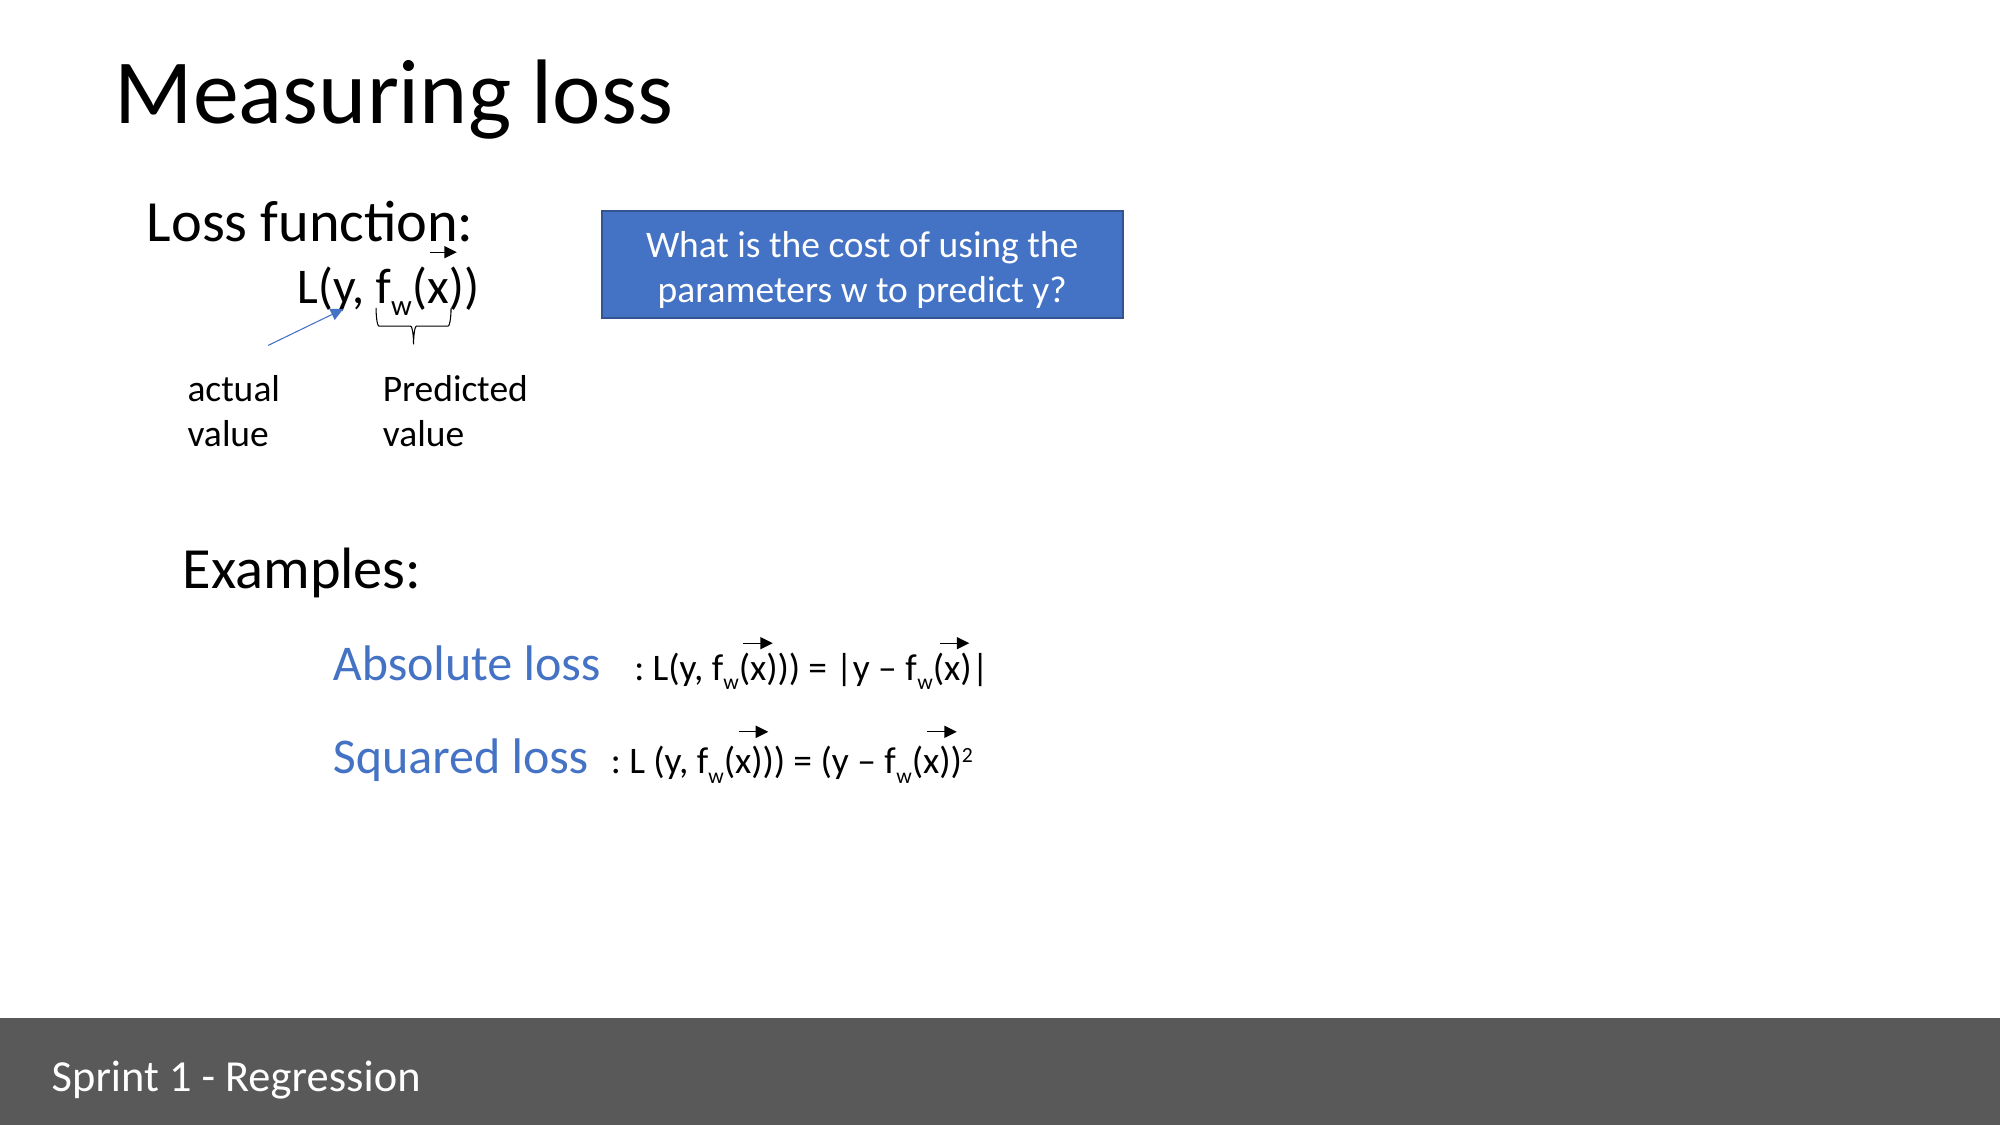

# Measuring loss
Loss function:
	L(y, fw(x))

actual value
Predicted value
What is the cost of using the parameters w to predict y?
Examples:

	Absolute loss   : L(y, fw(x))) = |y – fw(x)|

	Squared loss  : L (y, fw(x))) = (y – fw(x))2

Sprint 1 - Regression